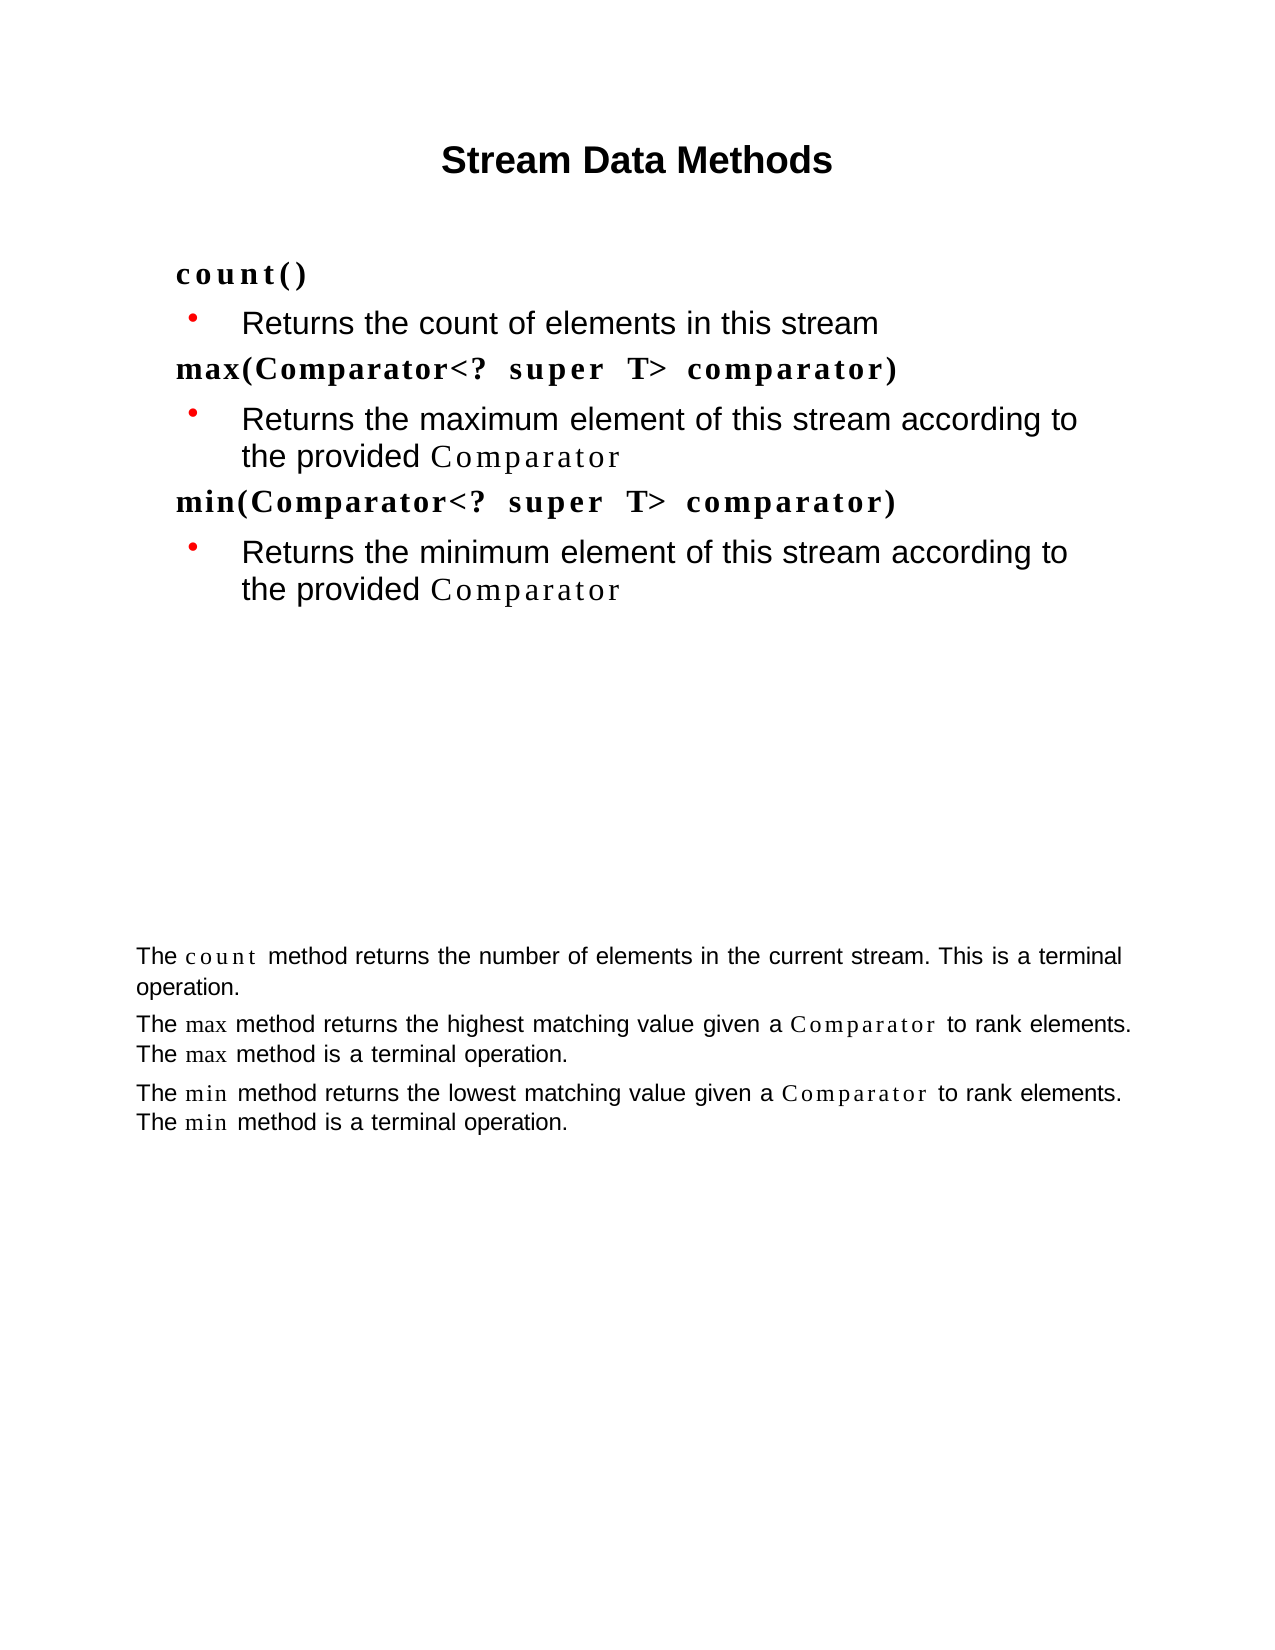

Stream Data Methods

count()
Returns the count of elements in this stream
max(Comparator<?  super  T>  comparator)
Returns the maximum element of this stream according to the provided Comparator
min(Comparator<?  super  T>  comparator)
Returns the minimum element of this stream according to the provided Comparator

The count method returns the number of elements in the current stream. This is a terminal operation.
The max method returns the highest matching value given a Comparator to rank elements. The max method is a terminal operation.
The min method returns the lowest matching value given a Comparator to rank elements. The min method is a terminal operation.